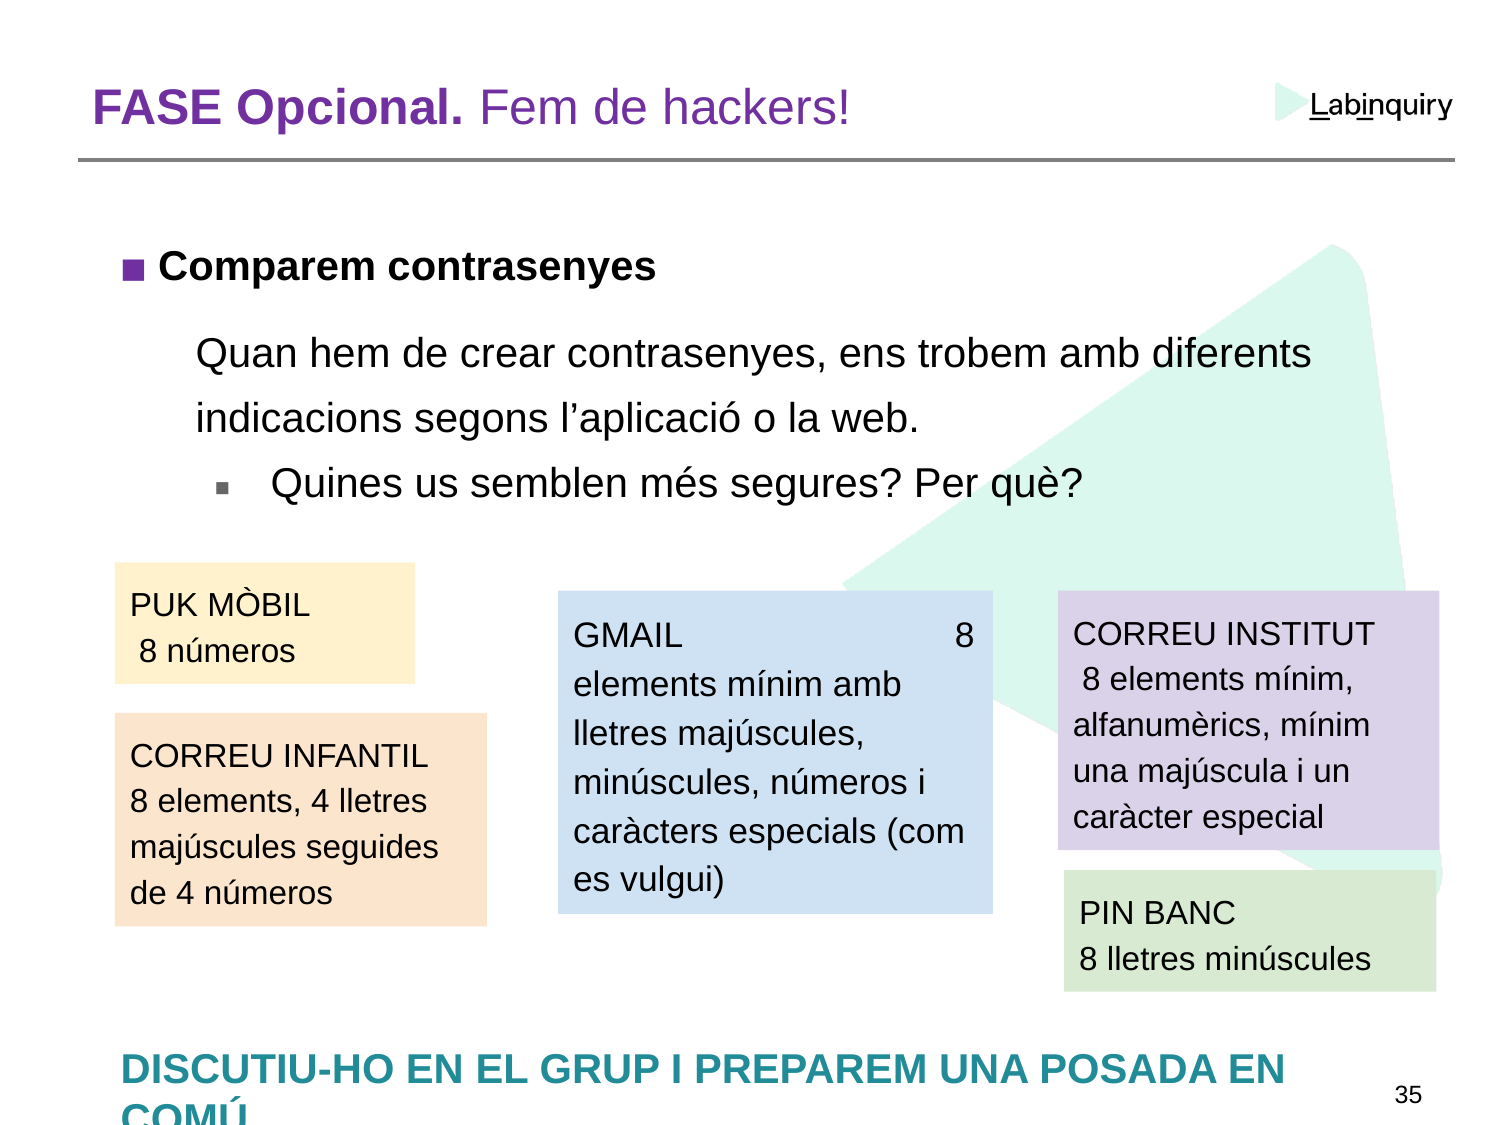

# FASE Opcional. Fem de hackers!
Comparem contrasenyes

Quan hem de crear contrasenyes, ens trobem amb diferents indicacions segons l’aplicació o la web.
Quines us semblen més segures? Per què?

PUK MÒBIL
 8 números
GMAIL                            8 elements mínim amb lletres majúscules, minúscules, números i  caràcters especials (com es vulgui)
CORREU INSTITUT
 8 elements mínim, alfanumèrics, mínim una majúscula i un caràcter especial
CORREU INFANTIL    8 elements, 4 lletres majúscules seguides de 4 números
PIN BANC
8 lletres minúscules
DISCUTIU-HO EN EL GRUP I PREPAREM UNA POSADA EN COMÚ